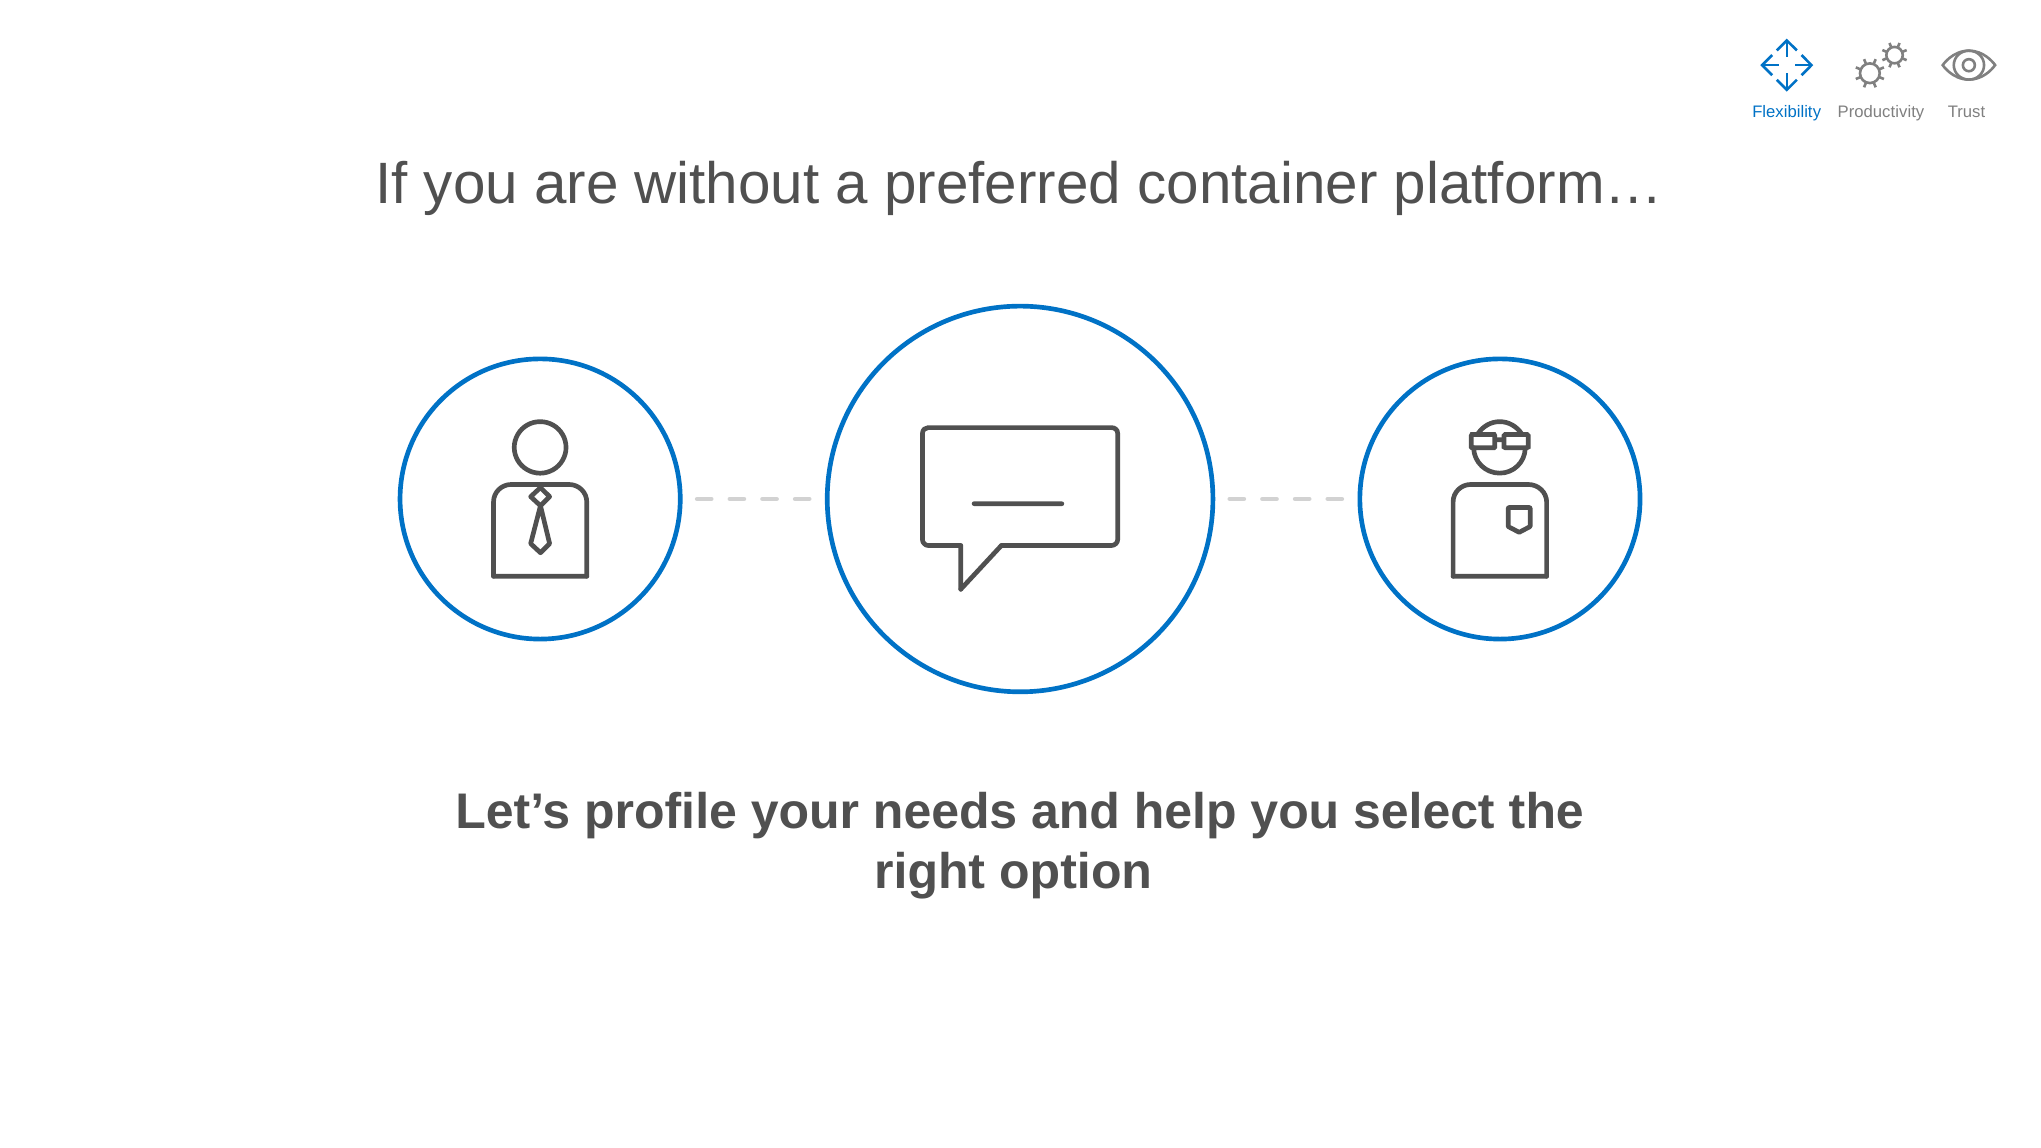

Flexibility
Trust
Productivity
# If you are without a preferred container platform…

Let’s profile your needs and help you select the right option